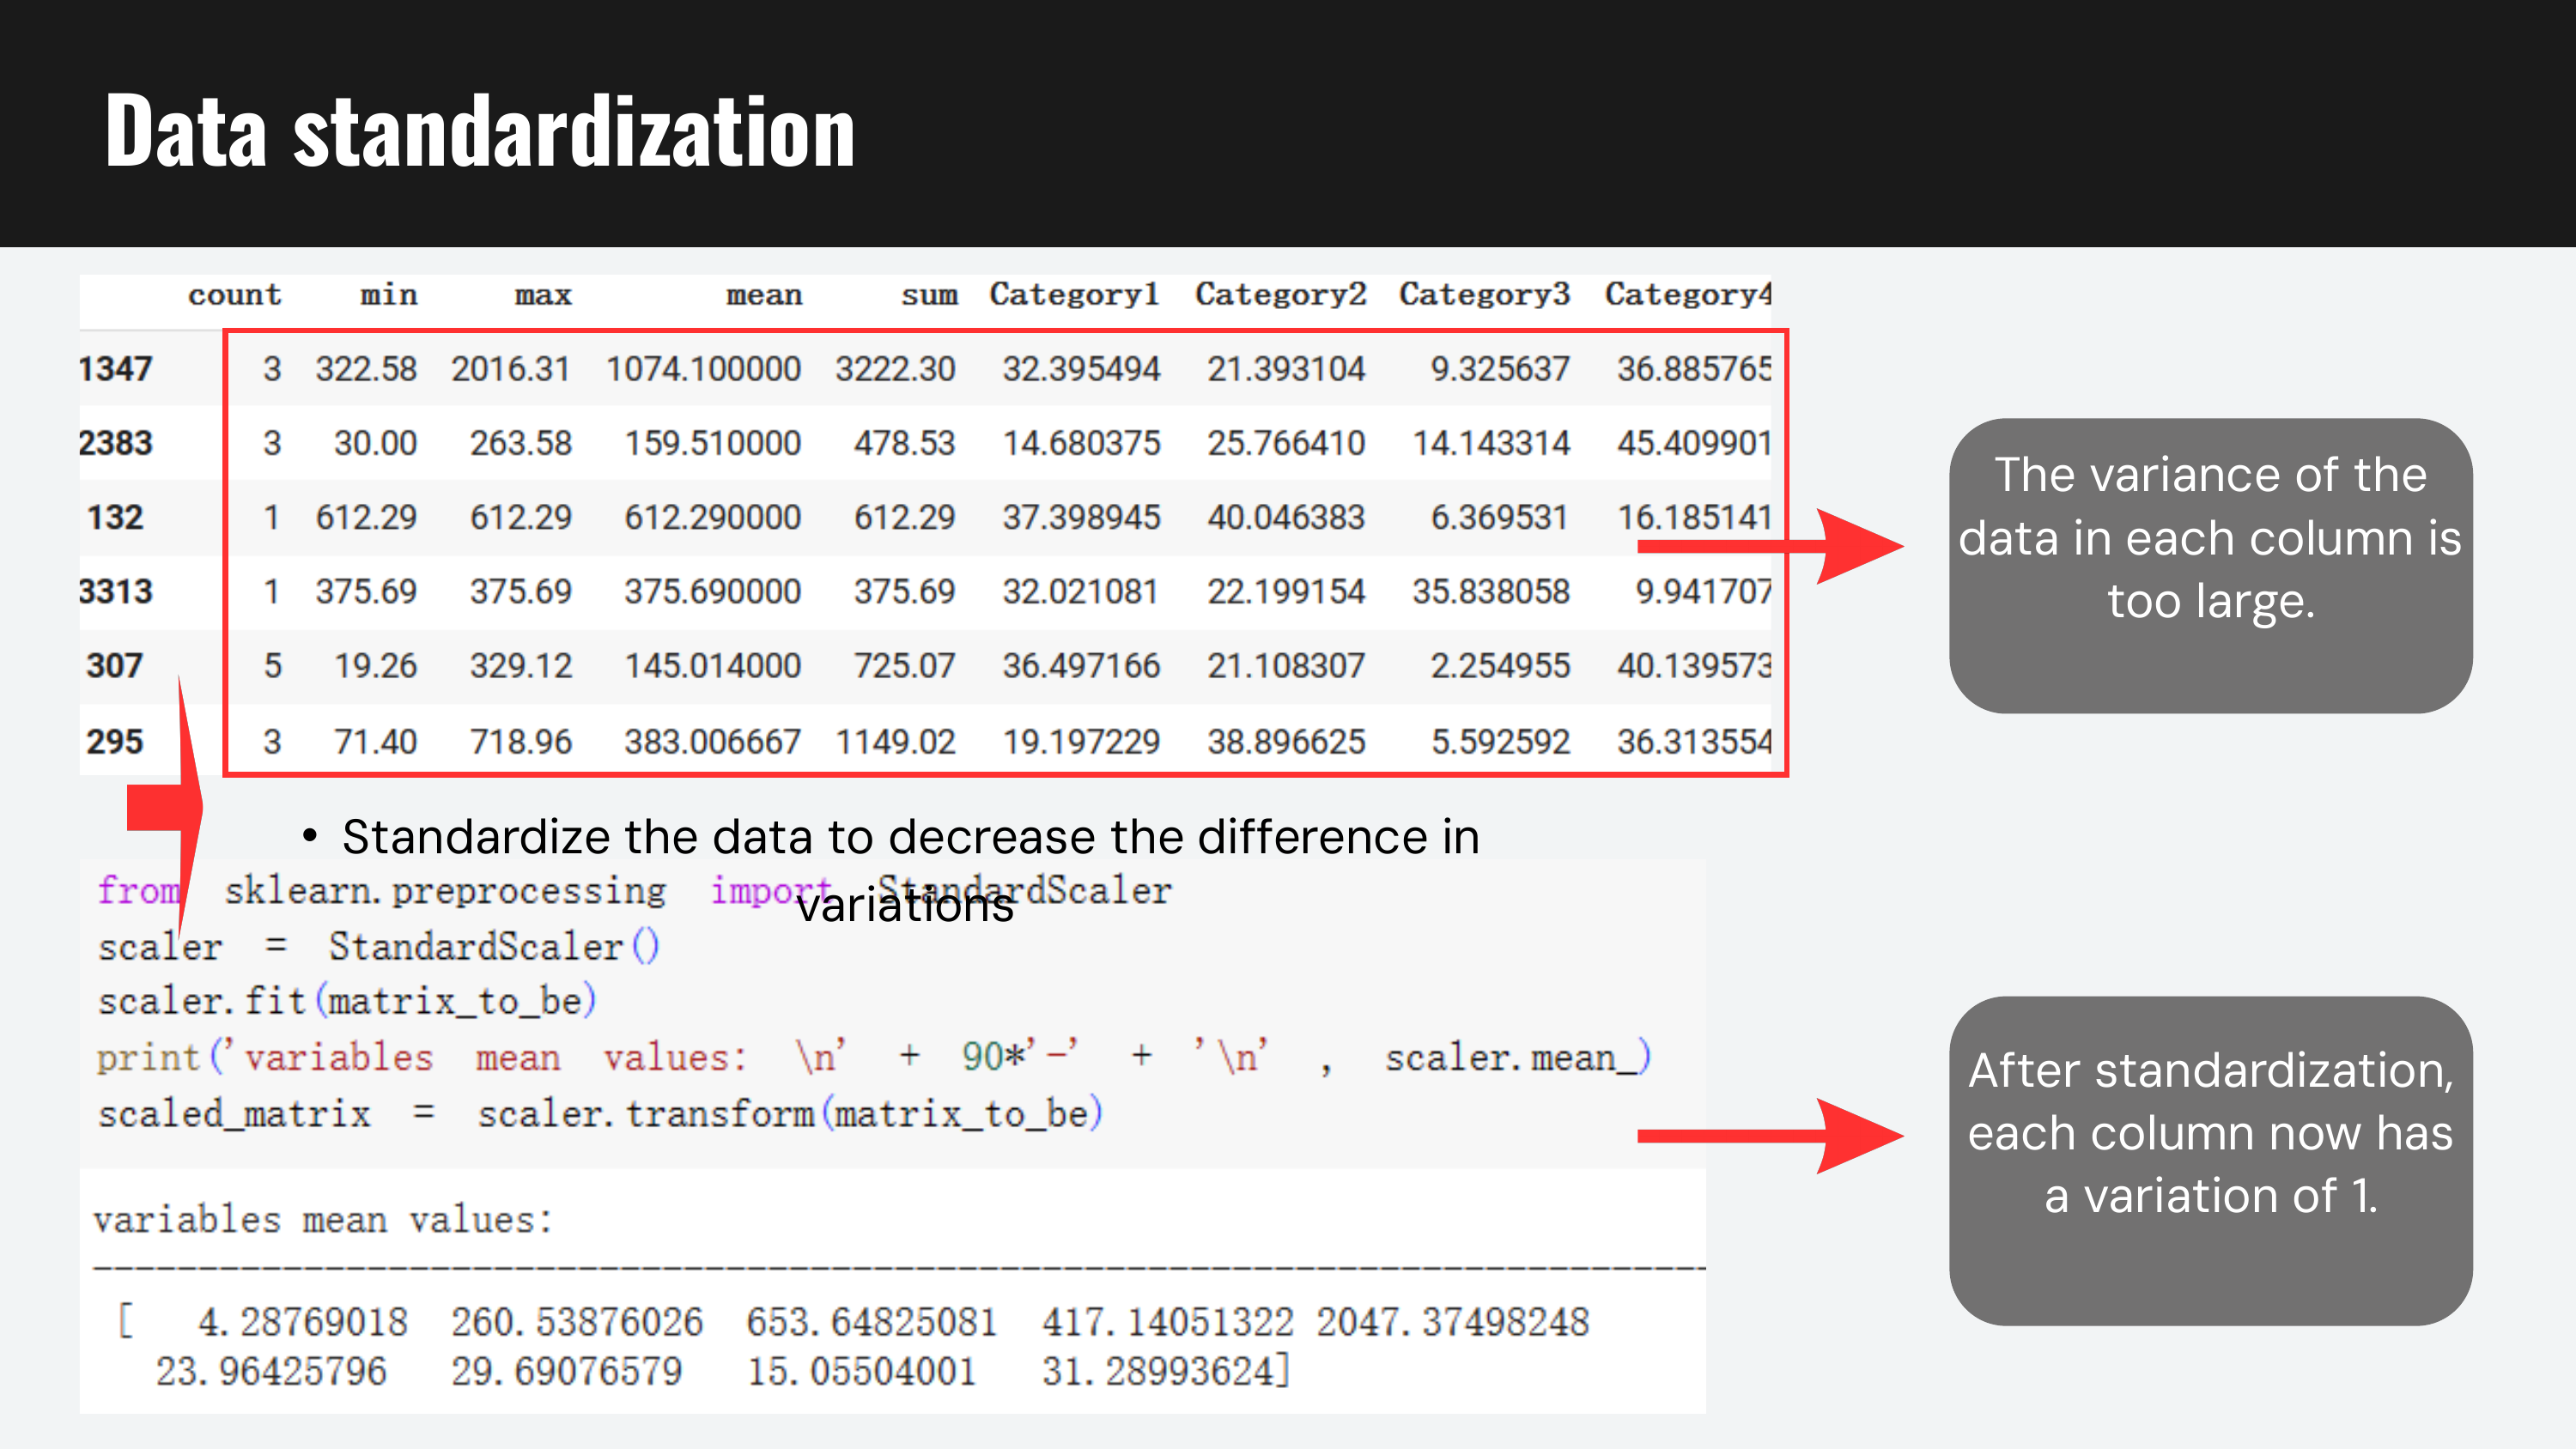

Data standardization

The variance of the data in each column is too large.

Standardize the data to decrease the difference in variations

After standardization, each column now has a variation of 1.